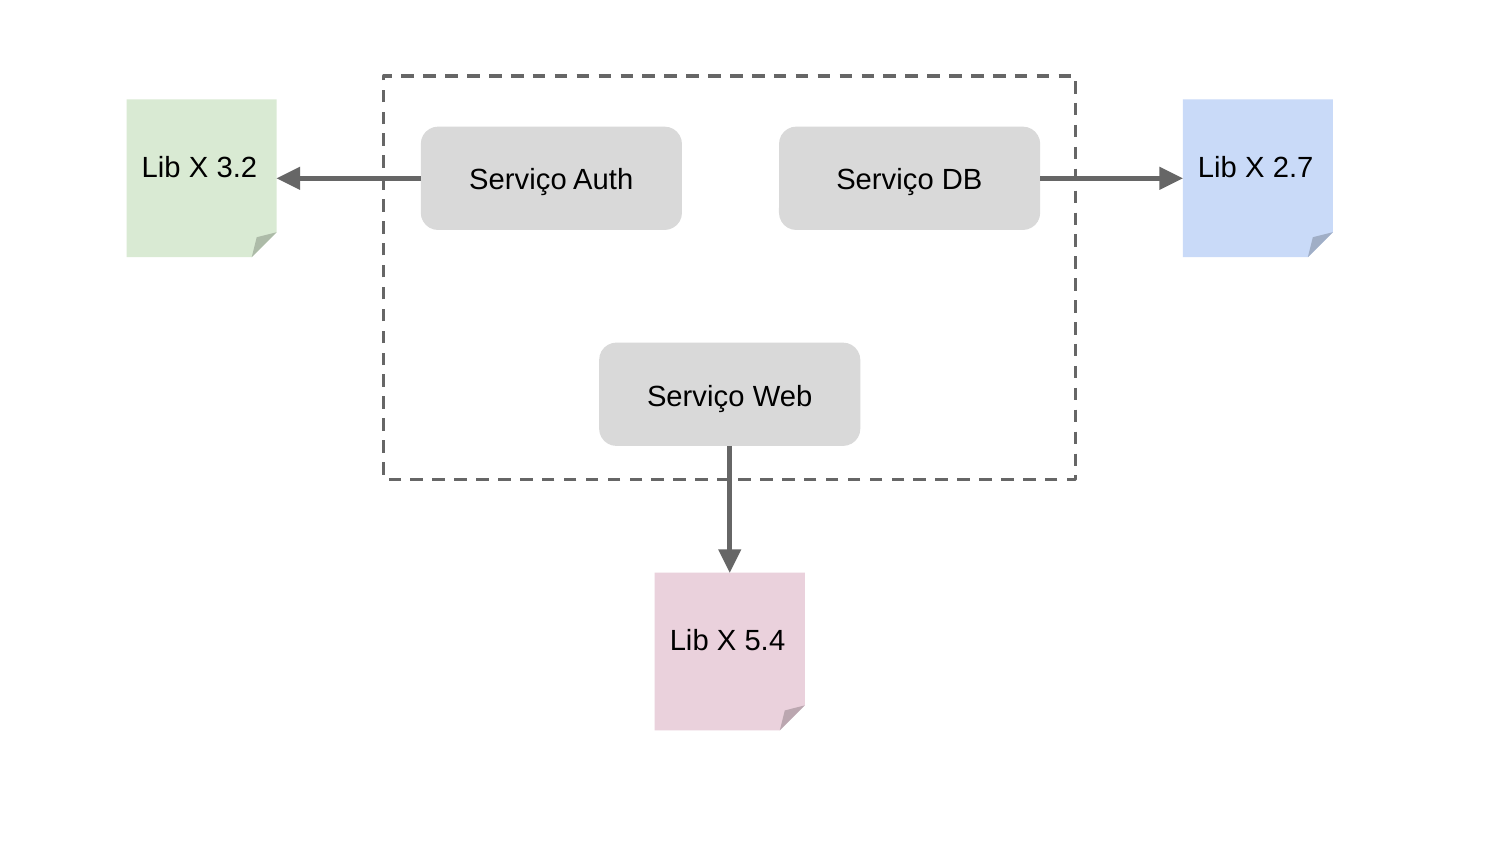

Lib X 3.2
Lib X 2.7
Serviço Auth
Serviço DB
Serviço Web
Lib X 5.4